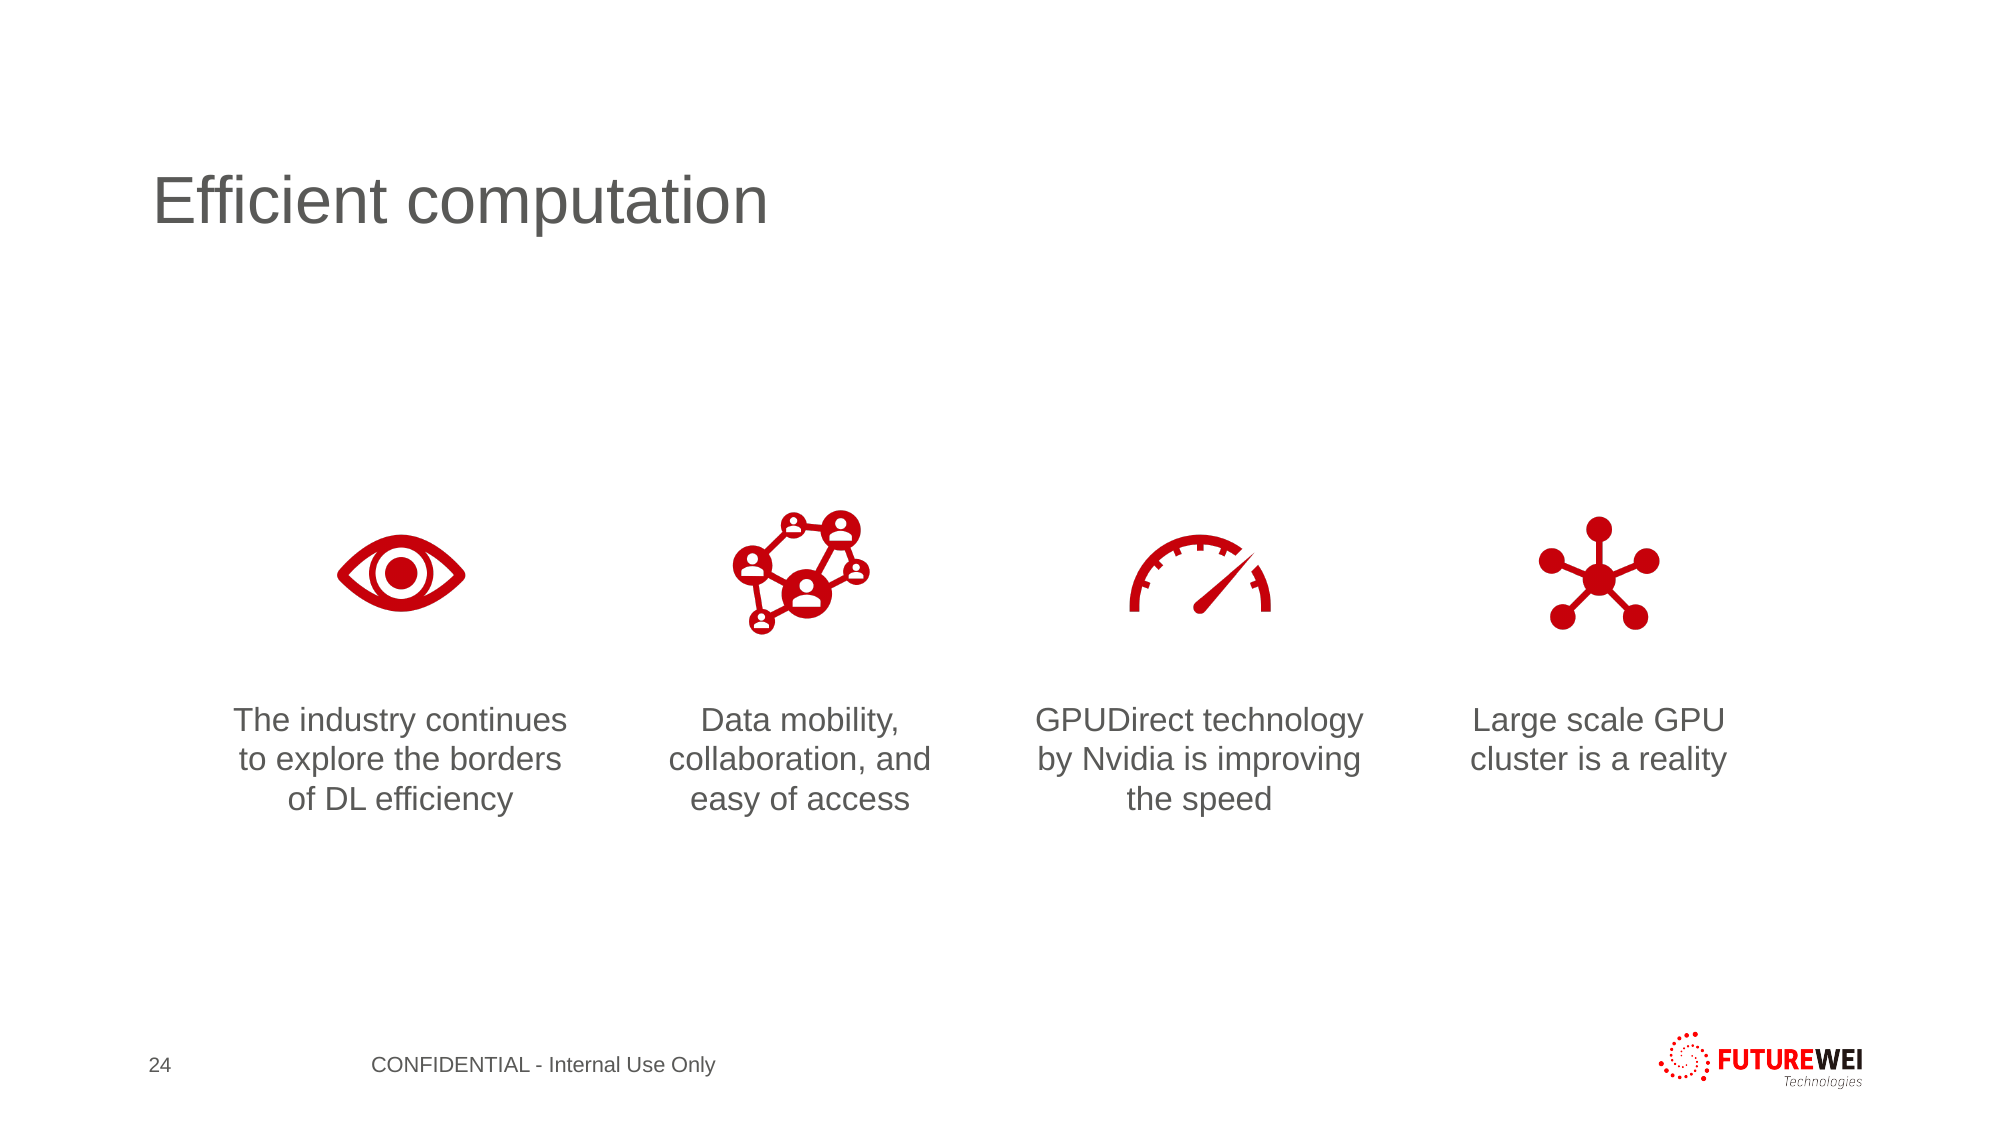

# Efficient computation
The industry continues to explore the borders of DL efficiency
Data mobility, collaboration, and easy of access
GPUDirect technology by Nvidia is improving the speed
Large scale GPU cluster is a reality
24
CONFIDENTIAL - Internal Use Only